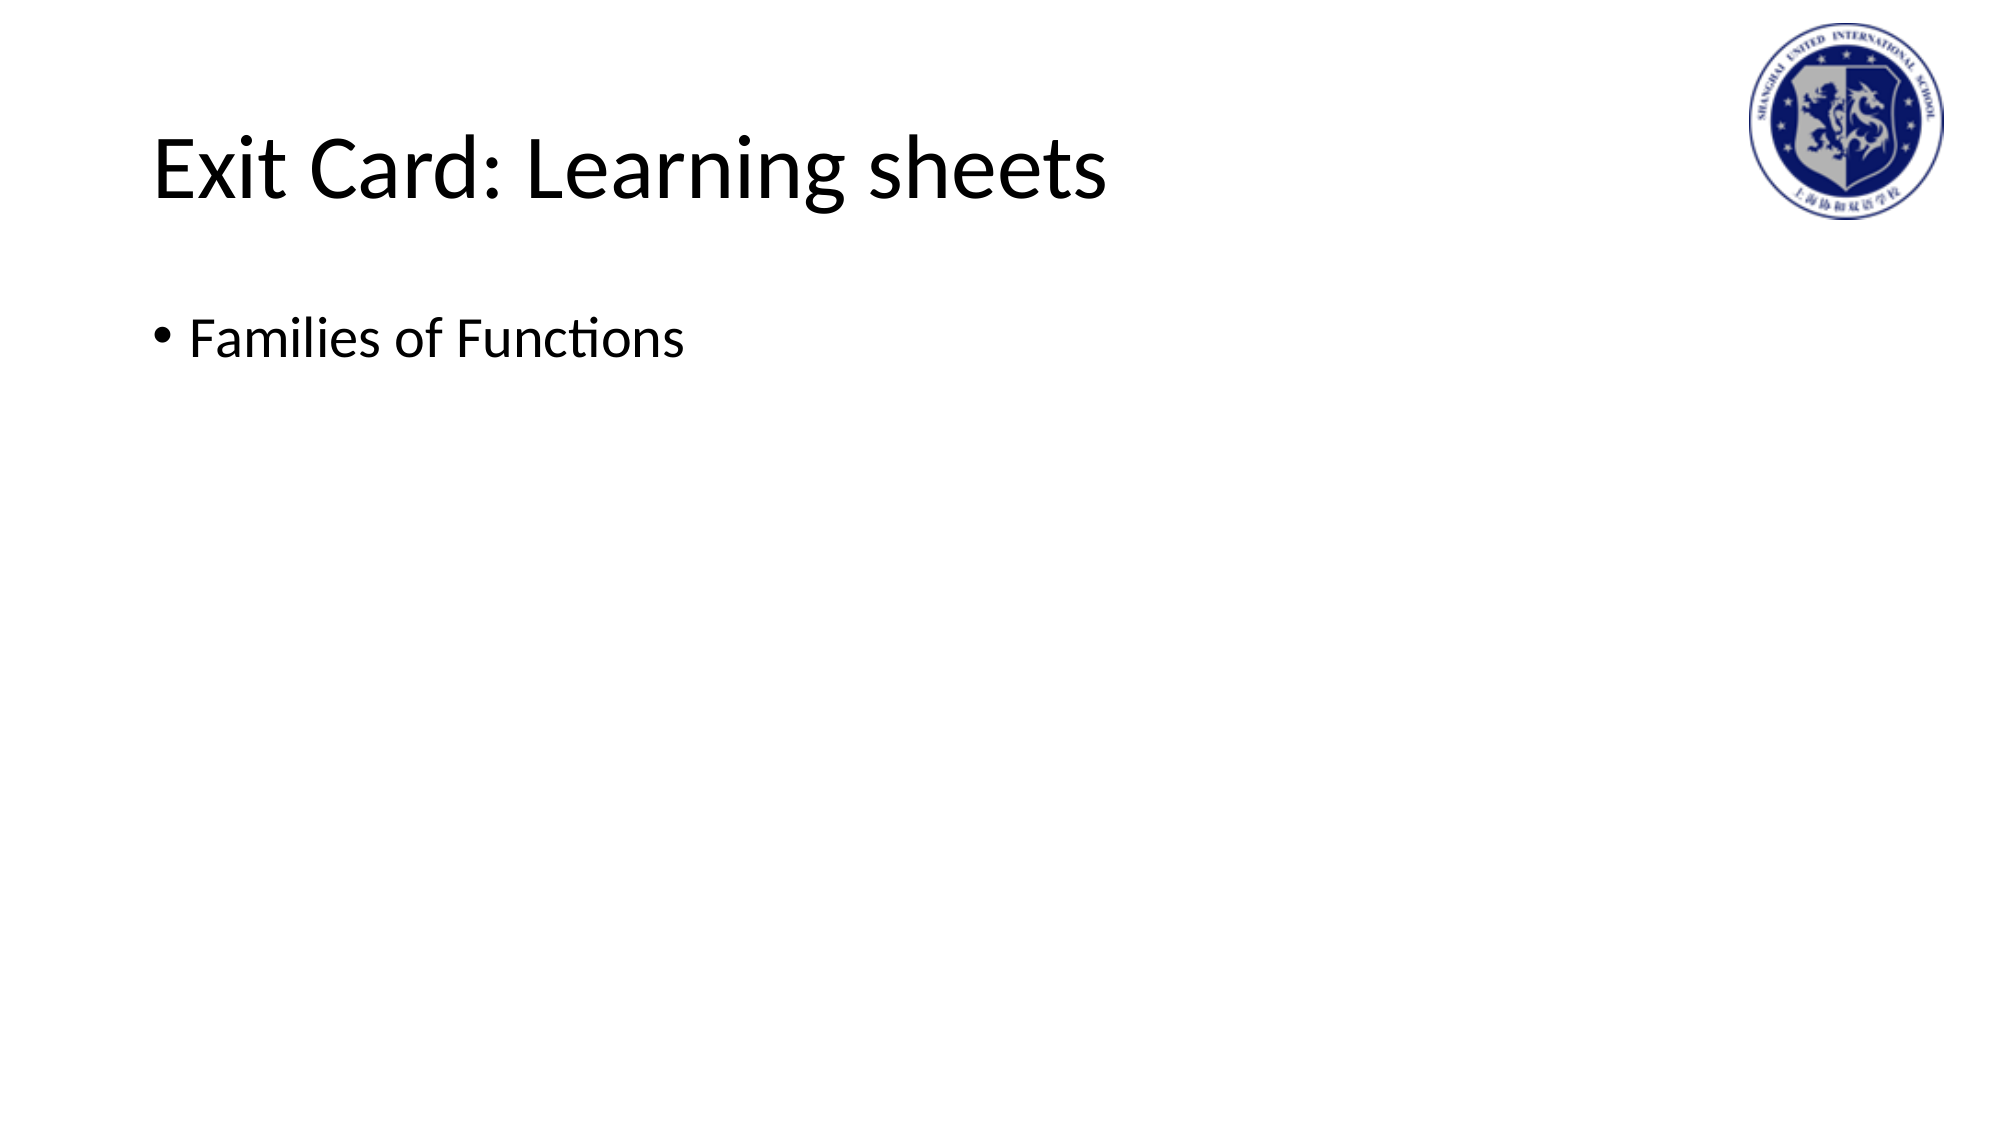

# Exit Card: Learning sheets
Families of Functions